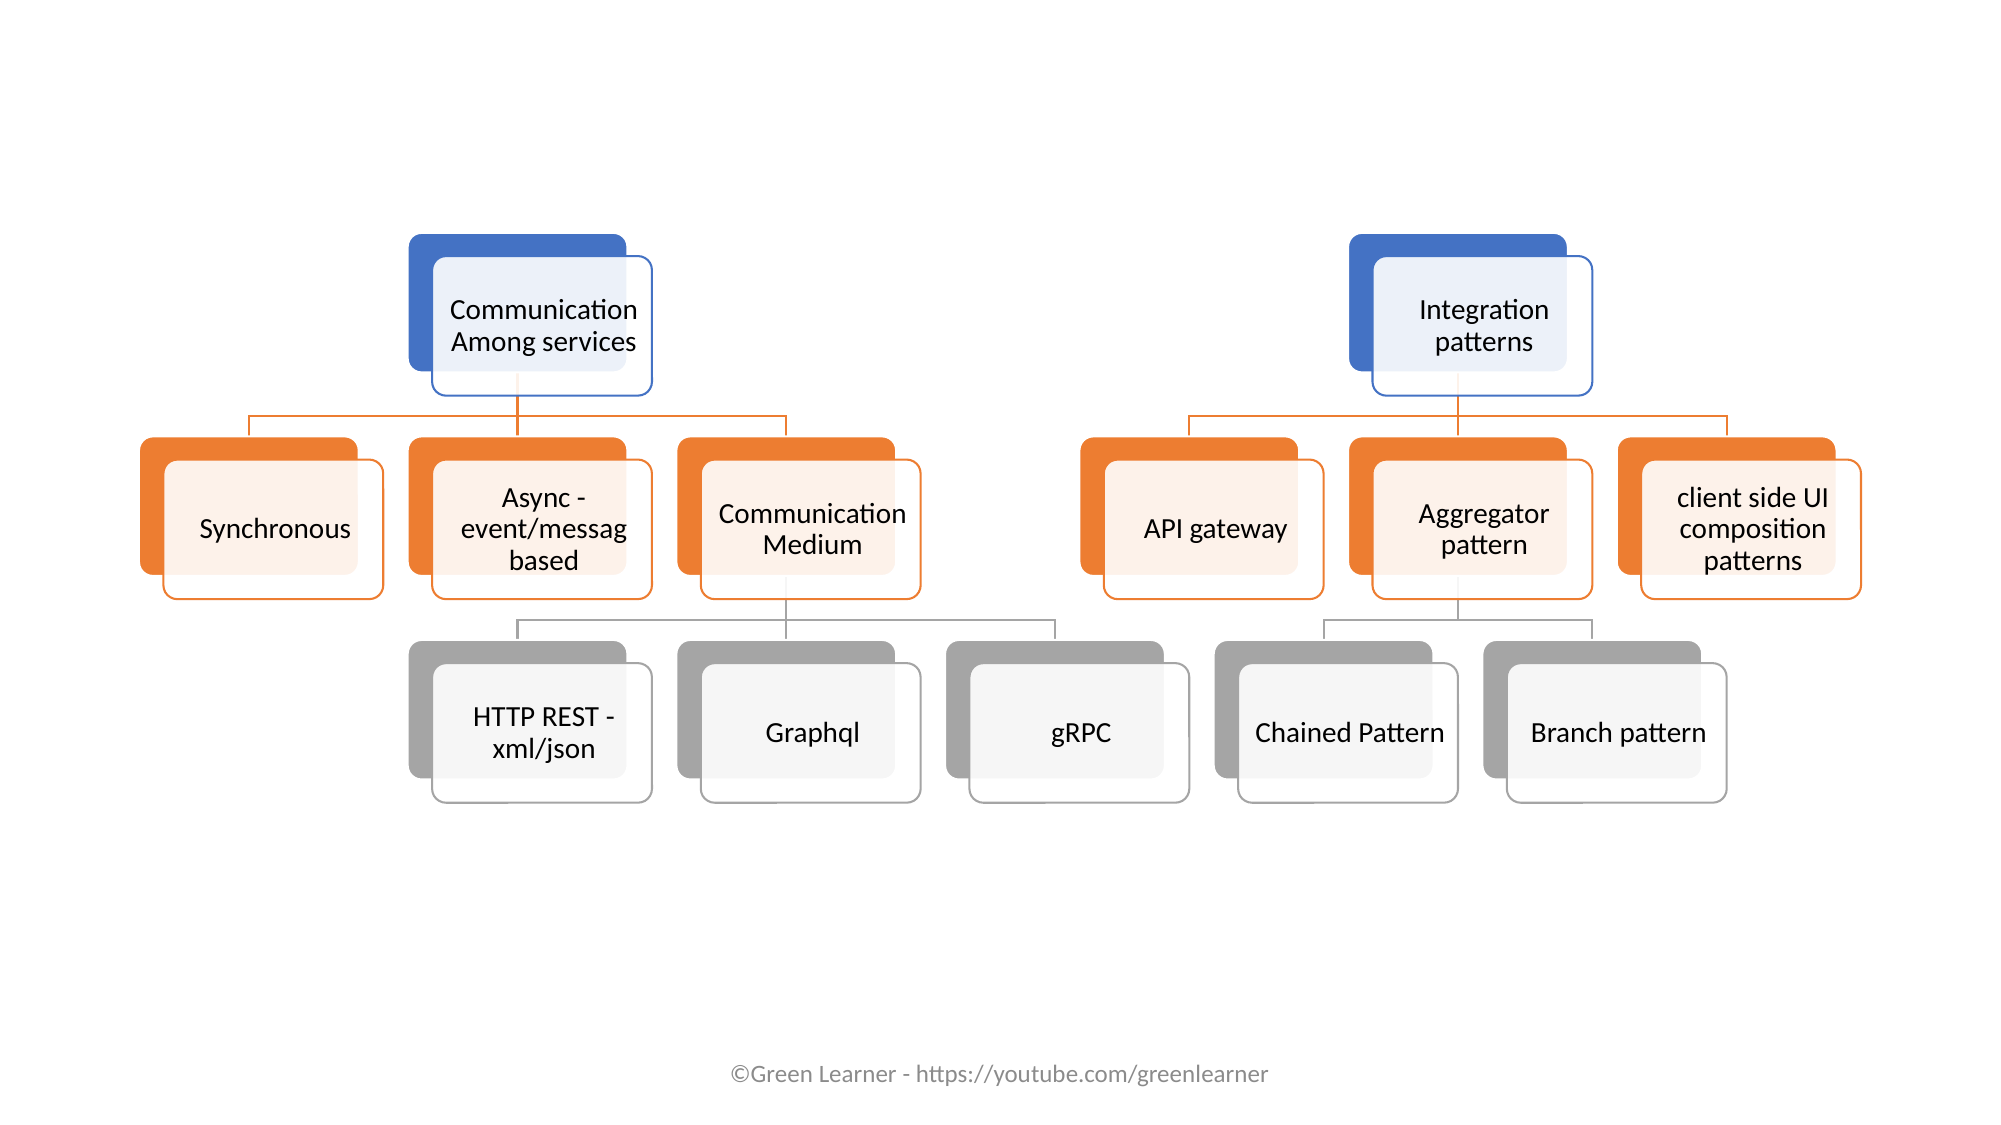

Communication Among services
Synchronous
Async - event/messag based
Communication Medium
HTTP REST - xml/json
Graphql
gRPC
Integration patterns
API gateway
Aggregator pattern
Chained Pattern
Branch pattern
client side UI composition patterns
©Green Learner - https://youtube.com/greenlearner